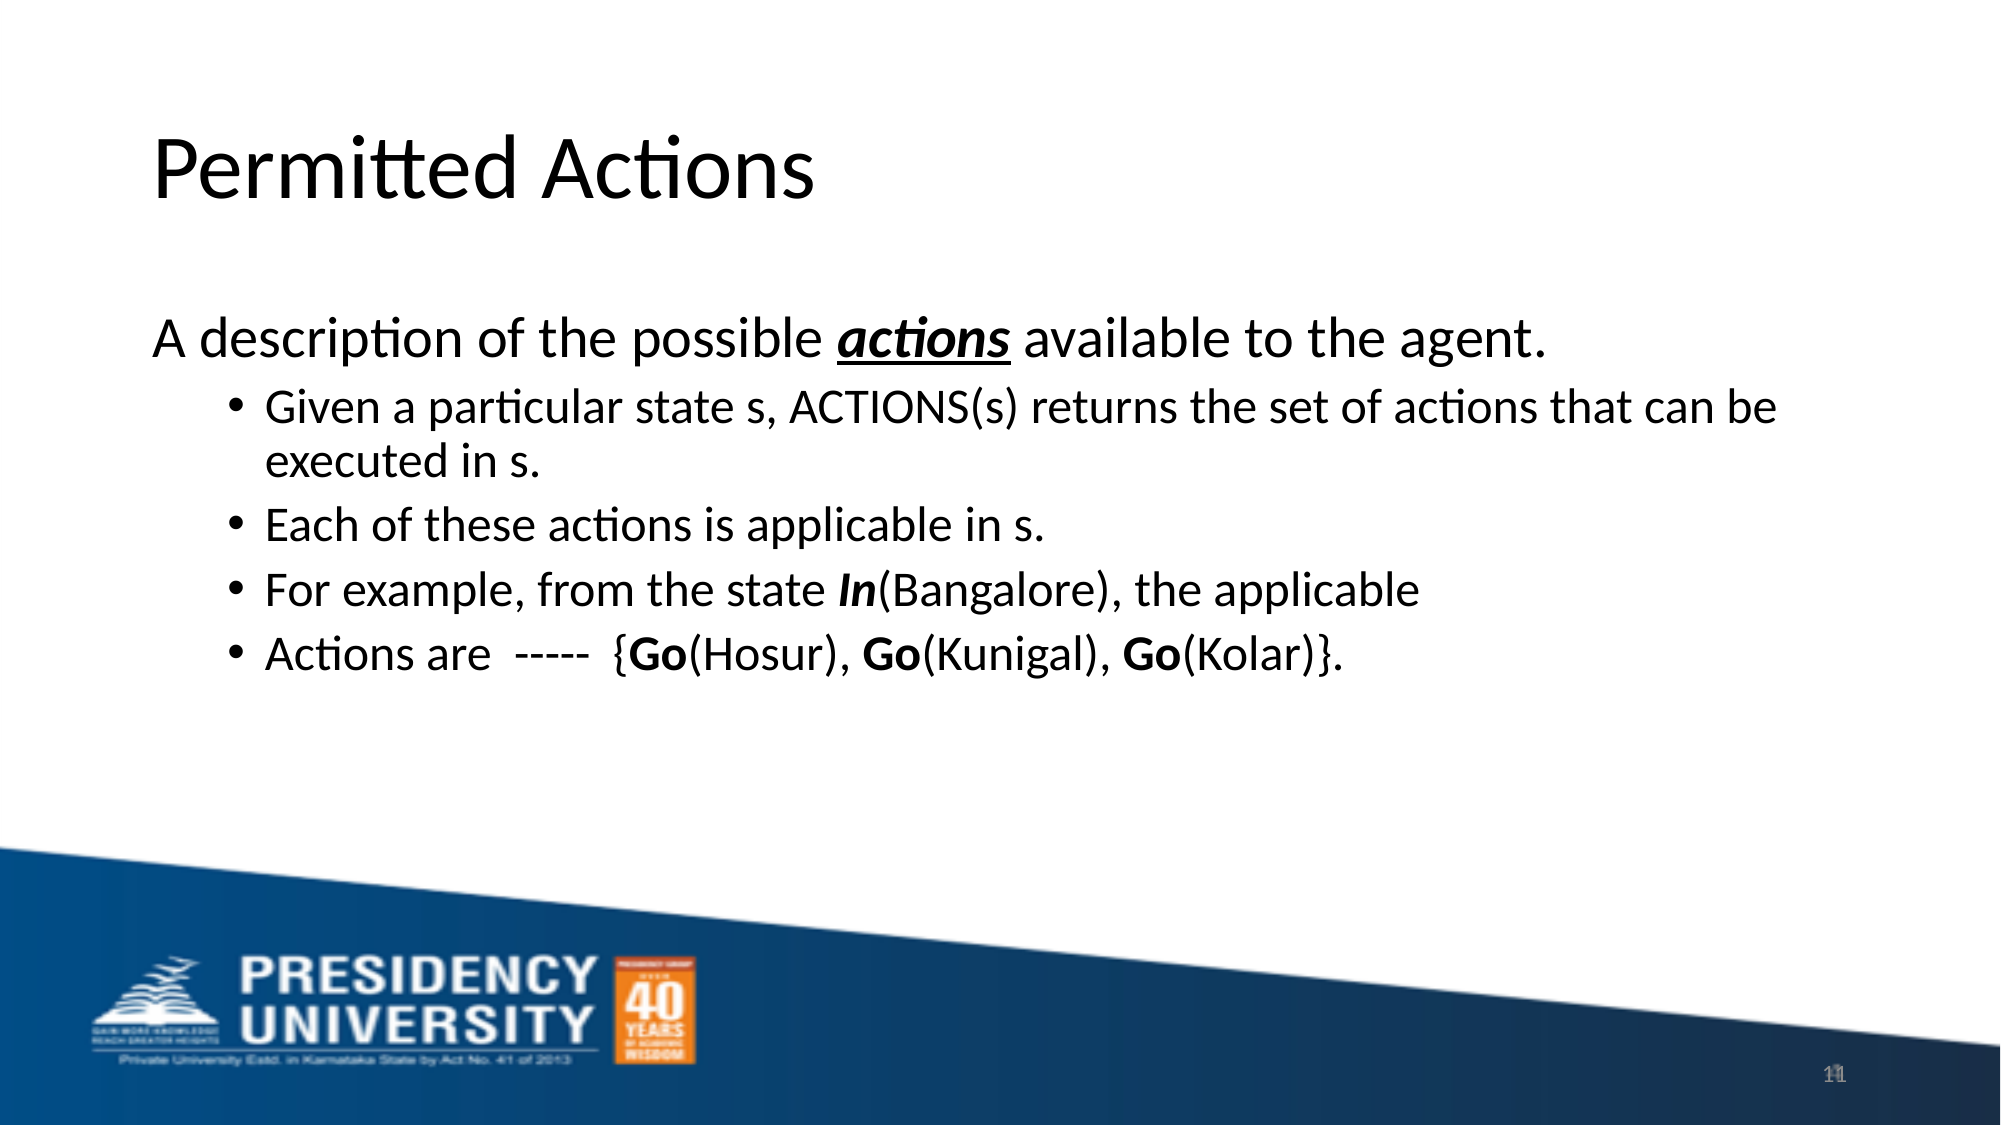

# Permitted Actions
A description of the possible actions available to the agent.
Given a particular state s, ACTIONS(s) returns the set of actions that can be executed in s.
Each of these actions is applicable in s.
For example, from the state In(Bangalore), the applicable
Actions are  -----  {Go(Hosur), Go(Kunigal), Go(Kolar)}.

11